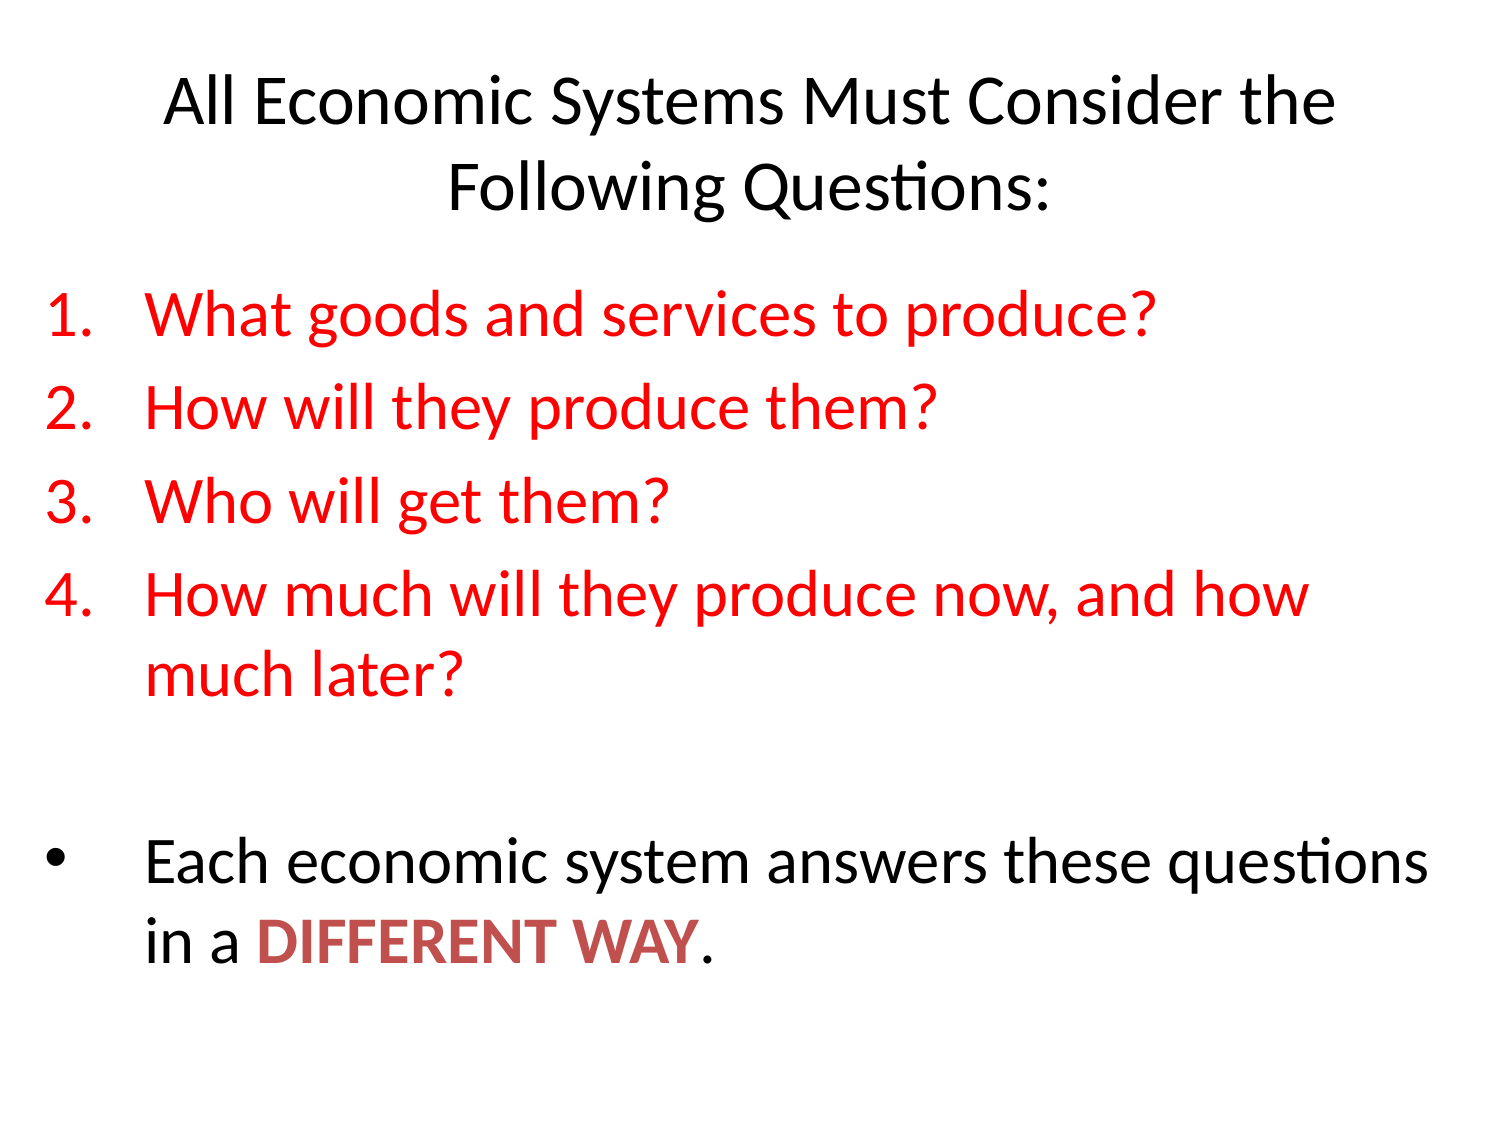

# All Economic Systems Must Consider the Following Questions:
What goods and services to produce?
How will they produce them?
Who will get them?
How much will they produce now, and how much later?

Each economic system answers these questions in a DIFFERENT WAY.